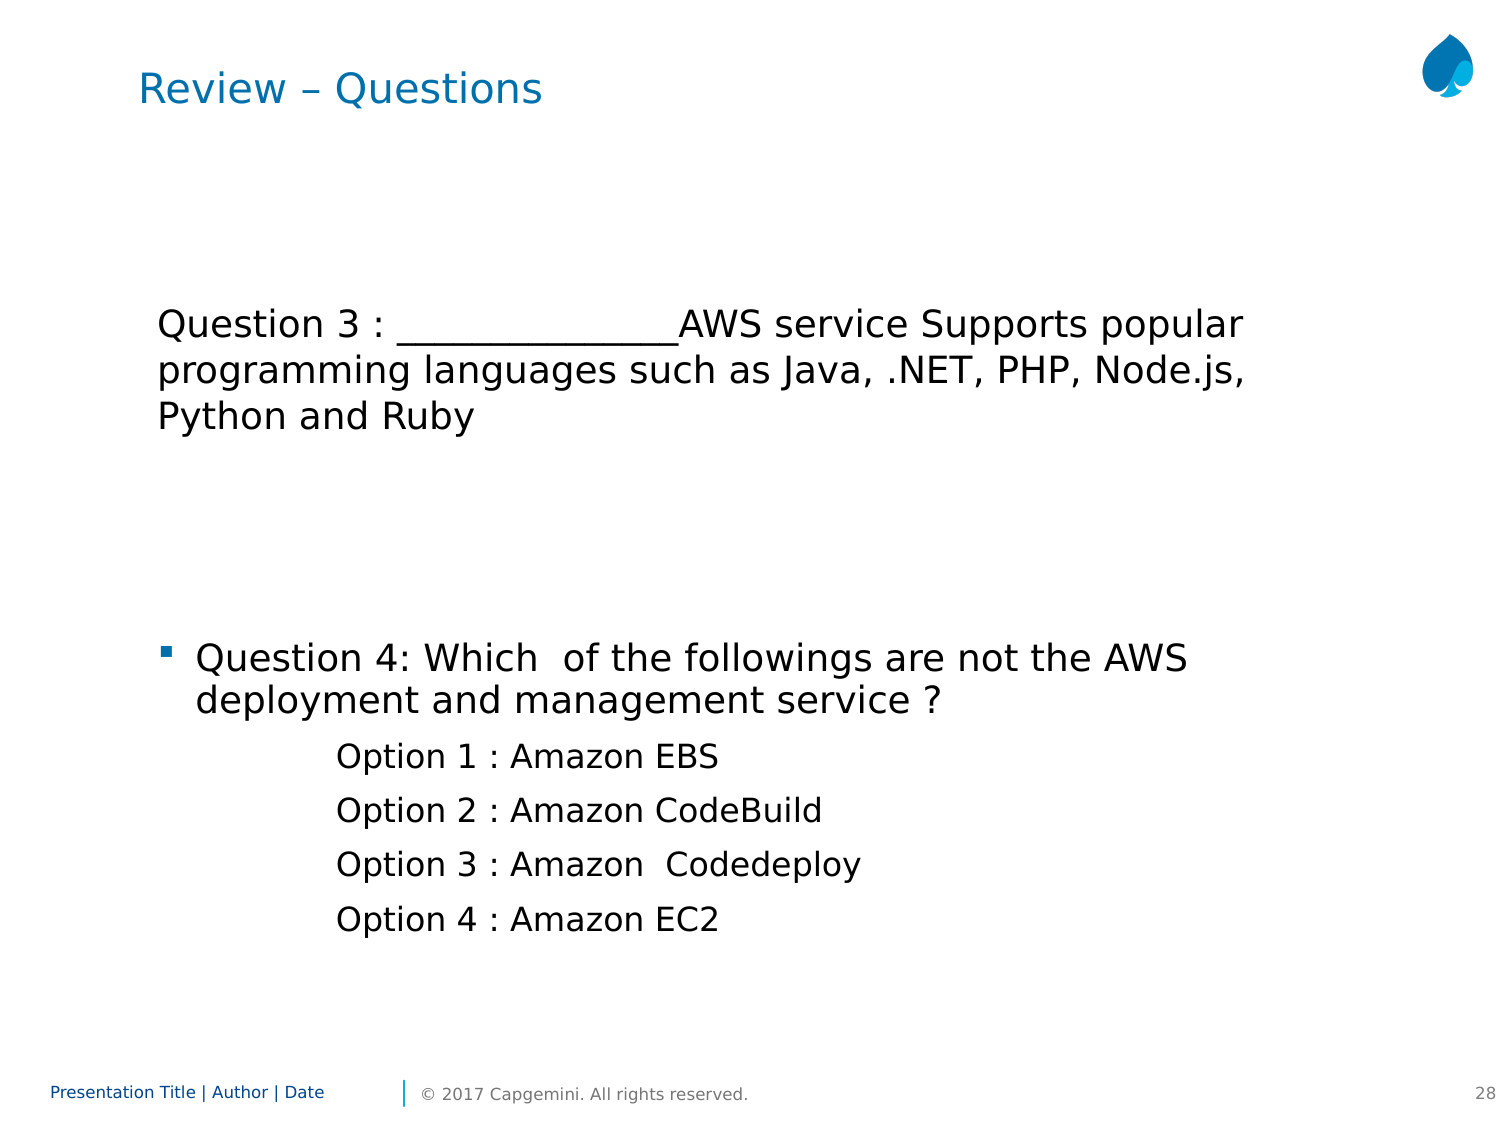

Review – Questions

Question 3 : _______________AWS service Supports popular programming languages such as Java, .NET, PHP, Node.js, Python and Ruby

Question 4: Which  of the followings are not the AWS deployment and management service ?
	Option 1 : Amazon EBS
	Option 2 : Amazon CodeBuild
	Option 3 : Amazon  Codedeploy
	Option 4 : Amazon EC2